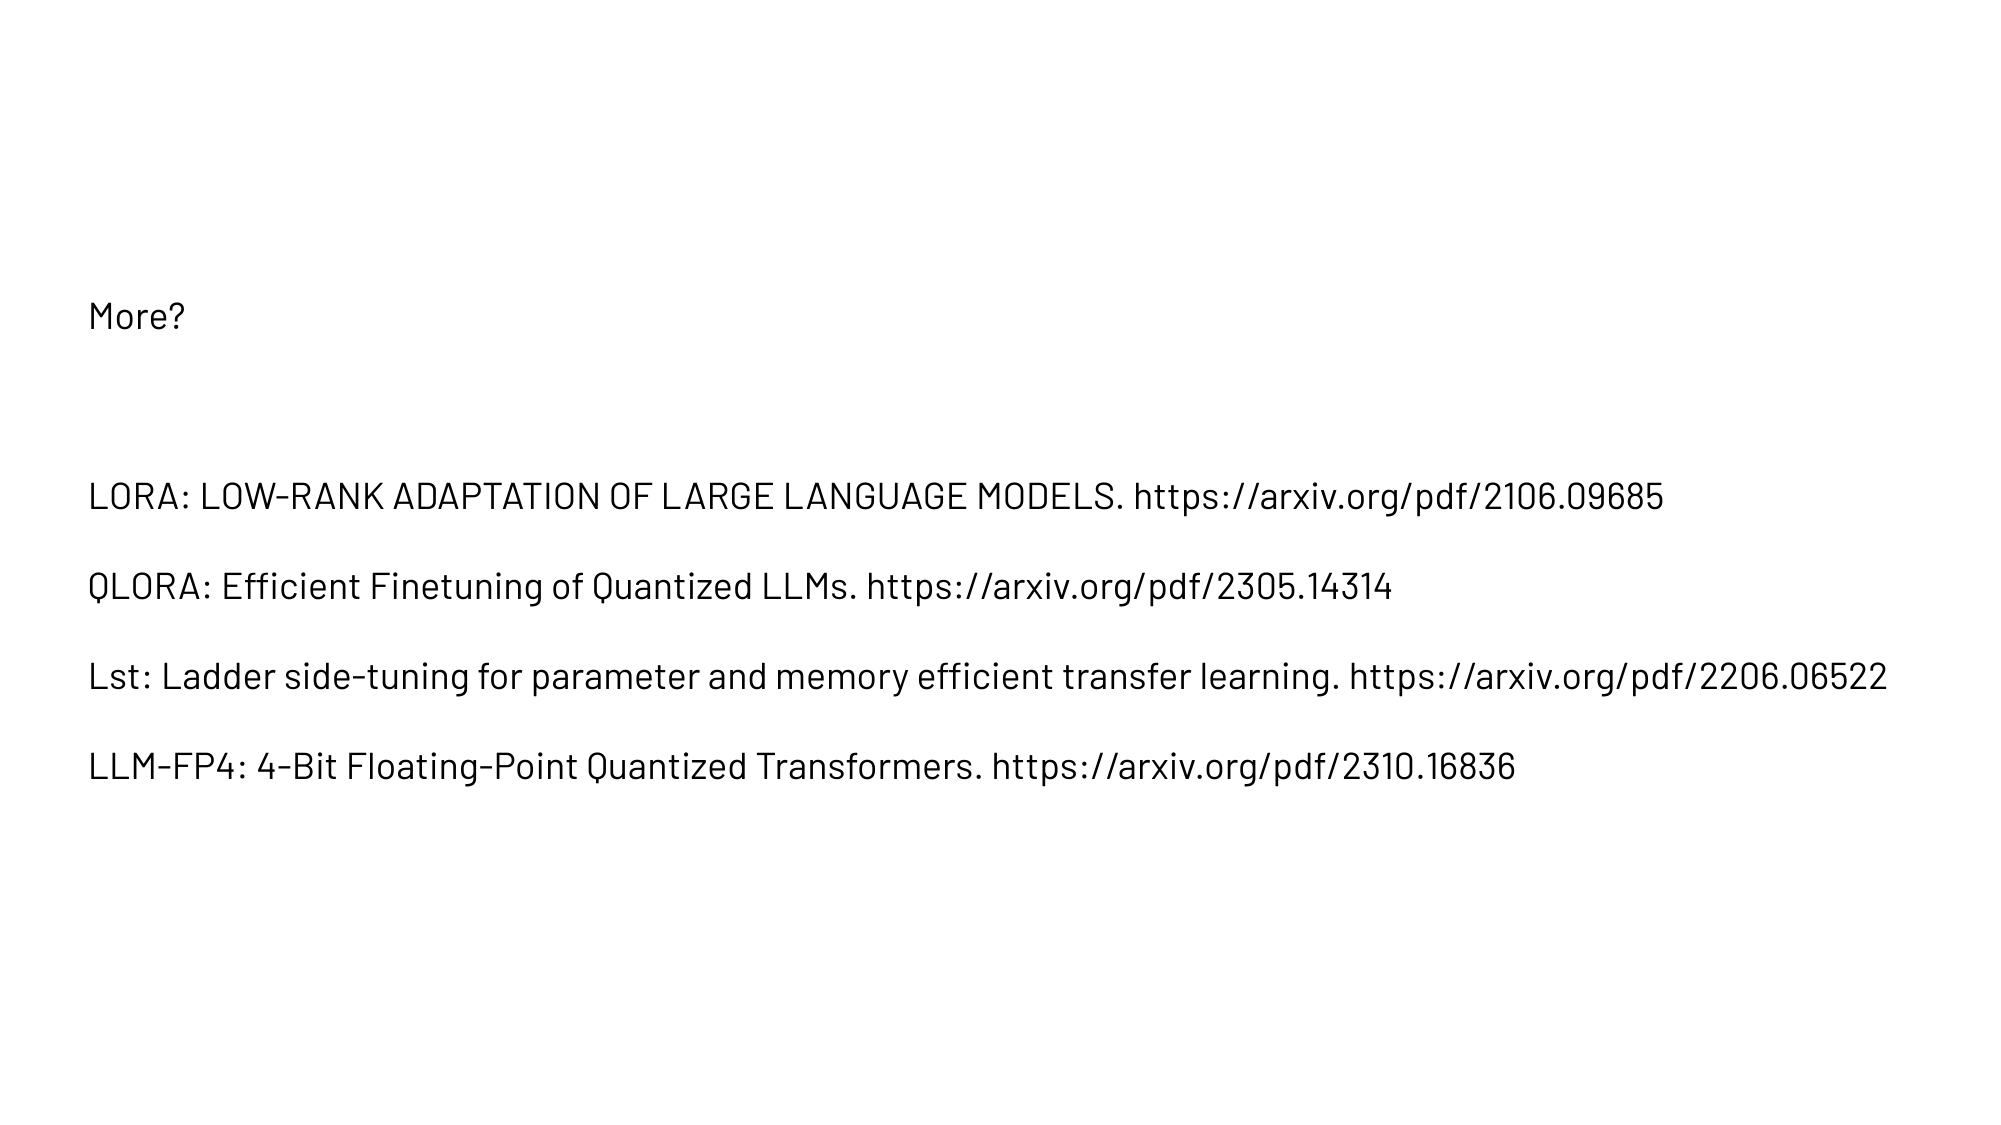

More?

LORA: LOW-RANK ADAPTATION OF LARGE LANGUAGE MODELS. https://arxiv.org/pdf/2106.09685
QLORA: Efficient Finetuning of Quantized LLMs. https://arxiv.org/pdf/2305.14314
Lst: Ladder side-tuning for parameter and memory efficient transfer learning. https://arxiv.org/pdf/2206.06522
LLM-FP4: 4-Bit Floating-Point Quantized Transformers. https://arxiv.org/pdf/2310.16836